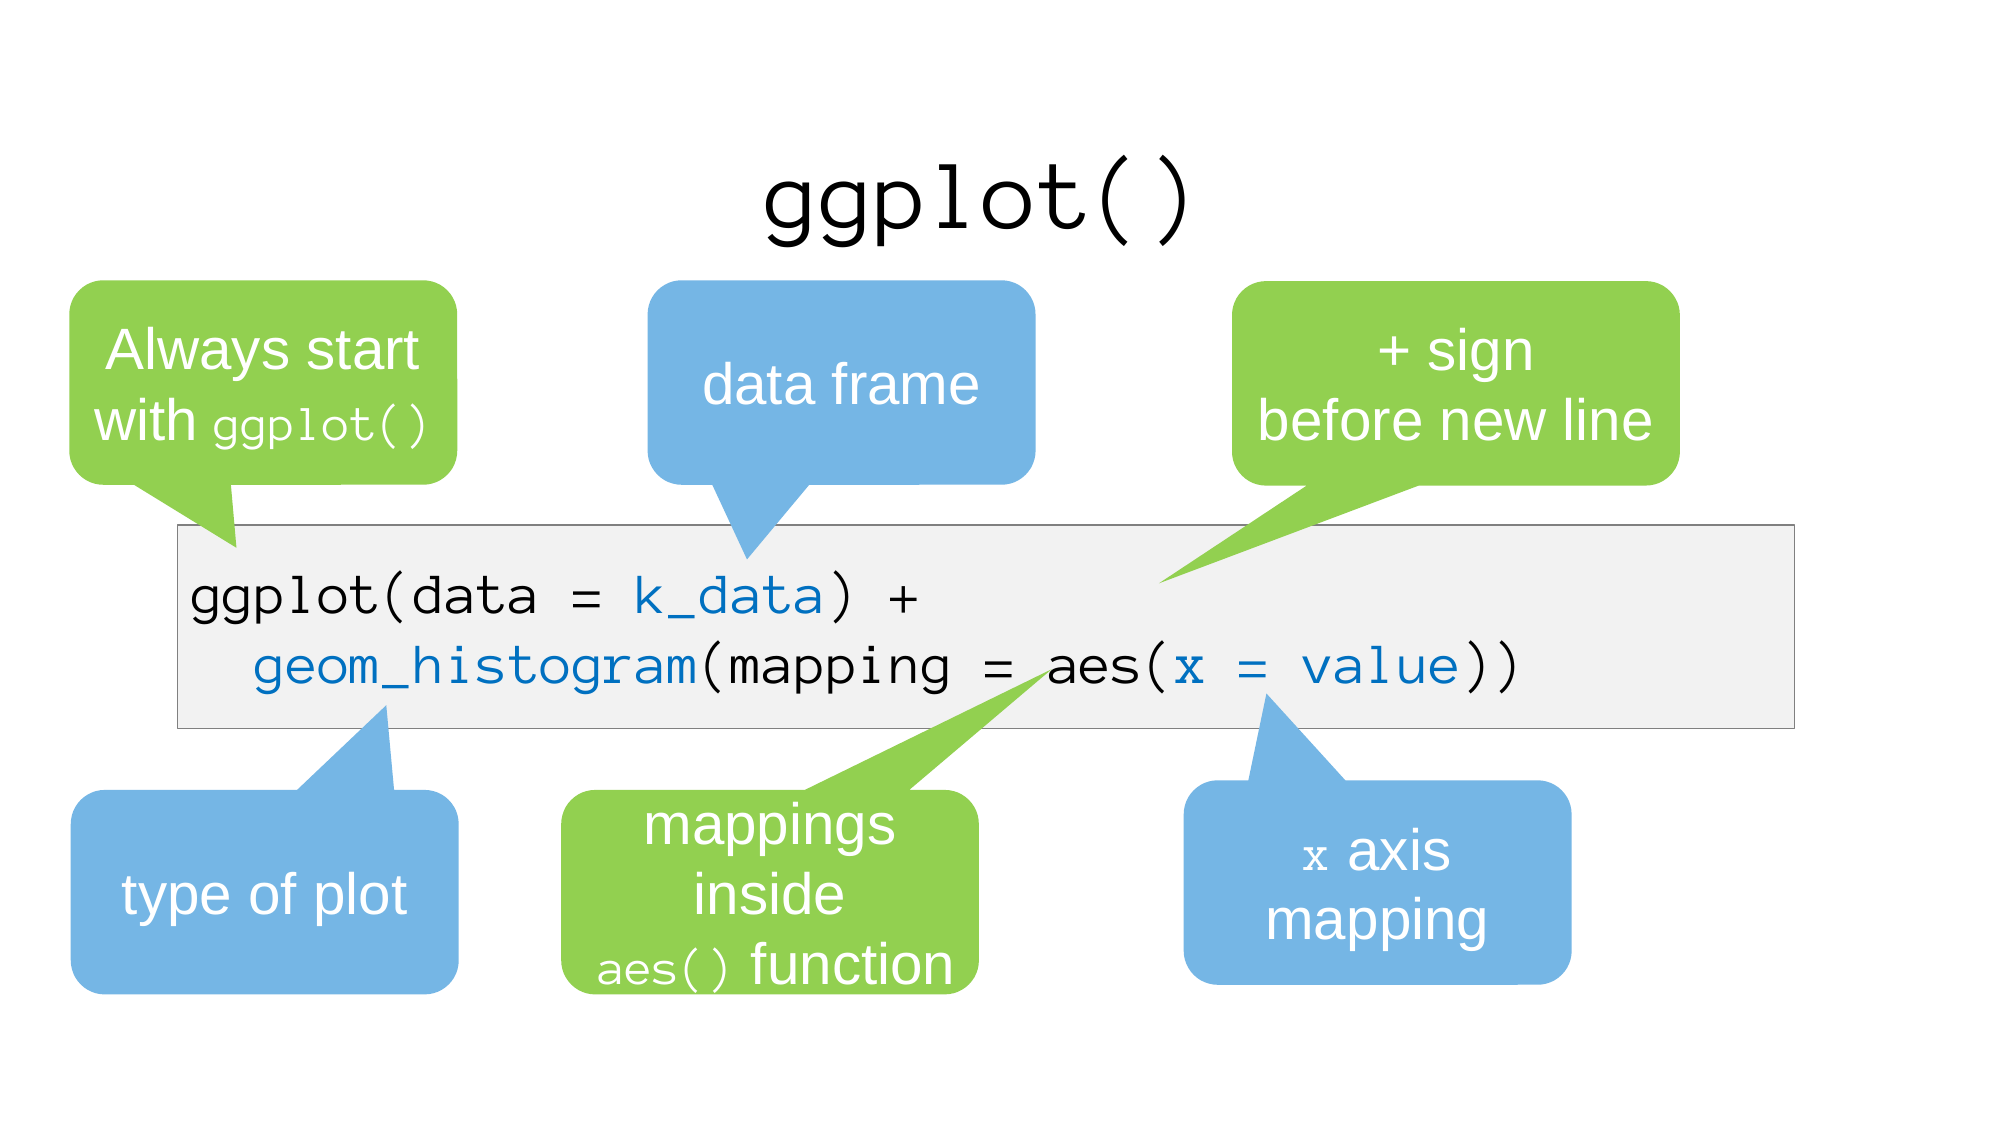

ggplot()

Always start with ggplot()

+ sign
before new line

data frame

ggplot(data = k_data) +
  geom_histogram(mapping = aes(x = value))

mappings inside
 aes() function

x axis
mapping

type of plot